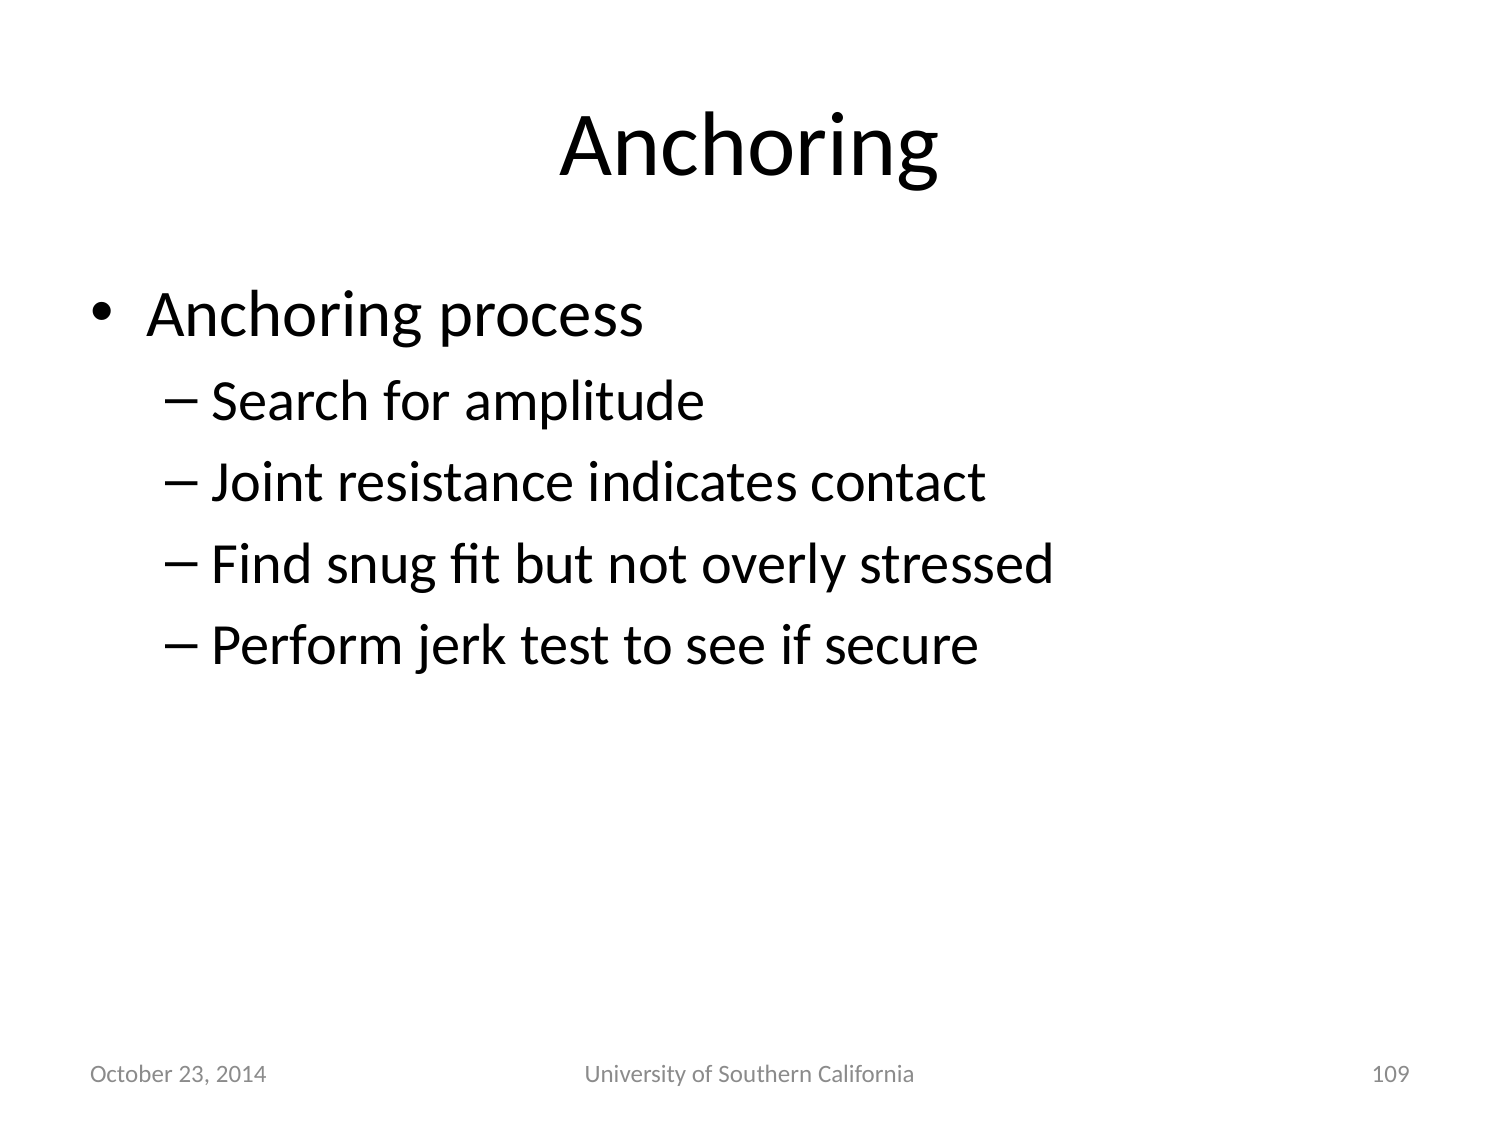

# Anchoring
Anchoring process
Search for amplitude
Joint resistance indicates contact
Find snug fit but not overly stressed
Perform jerk test to see if secure

October 23, 2014
University of Southern California
109